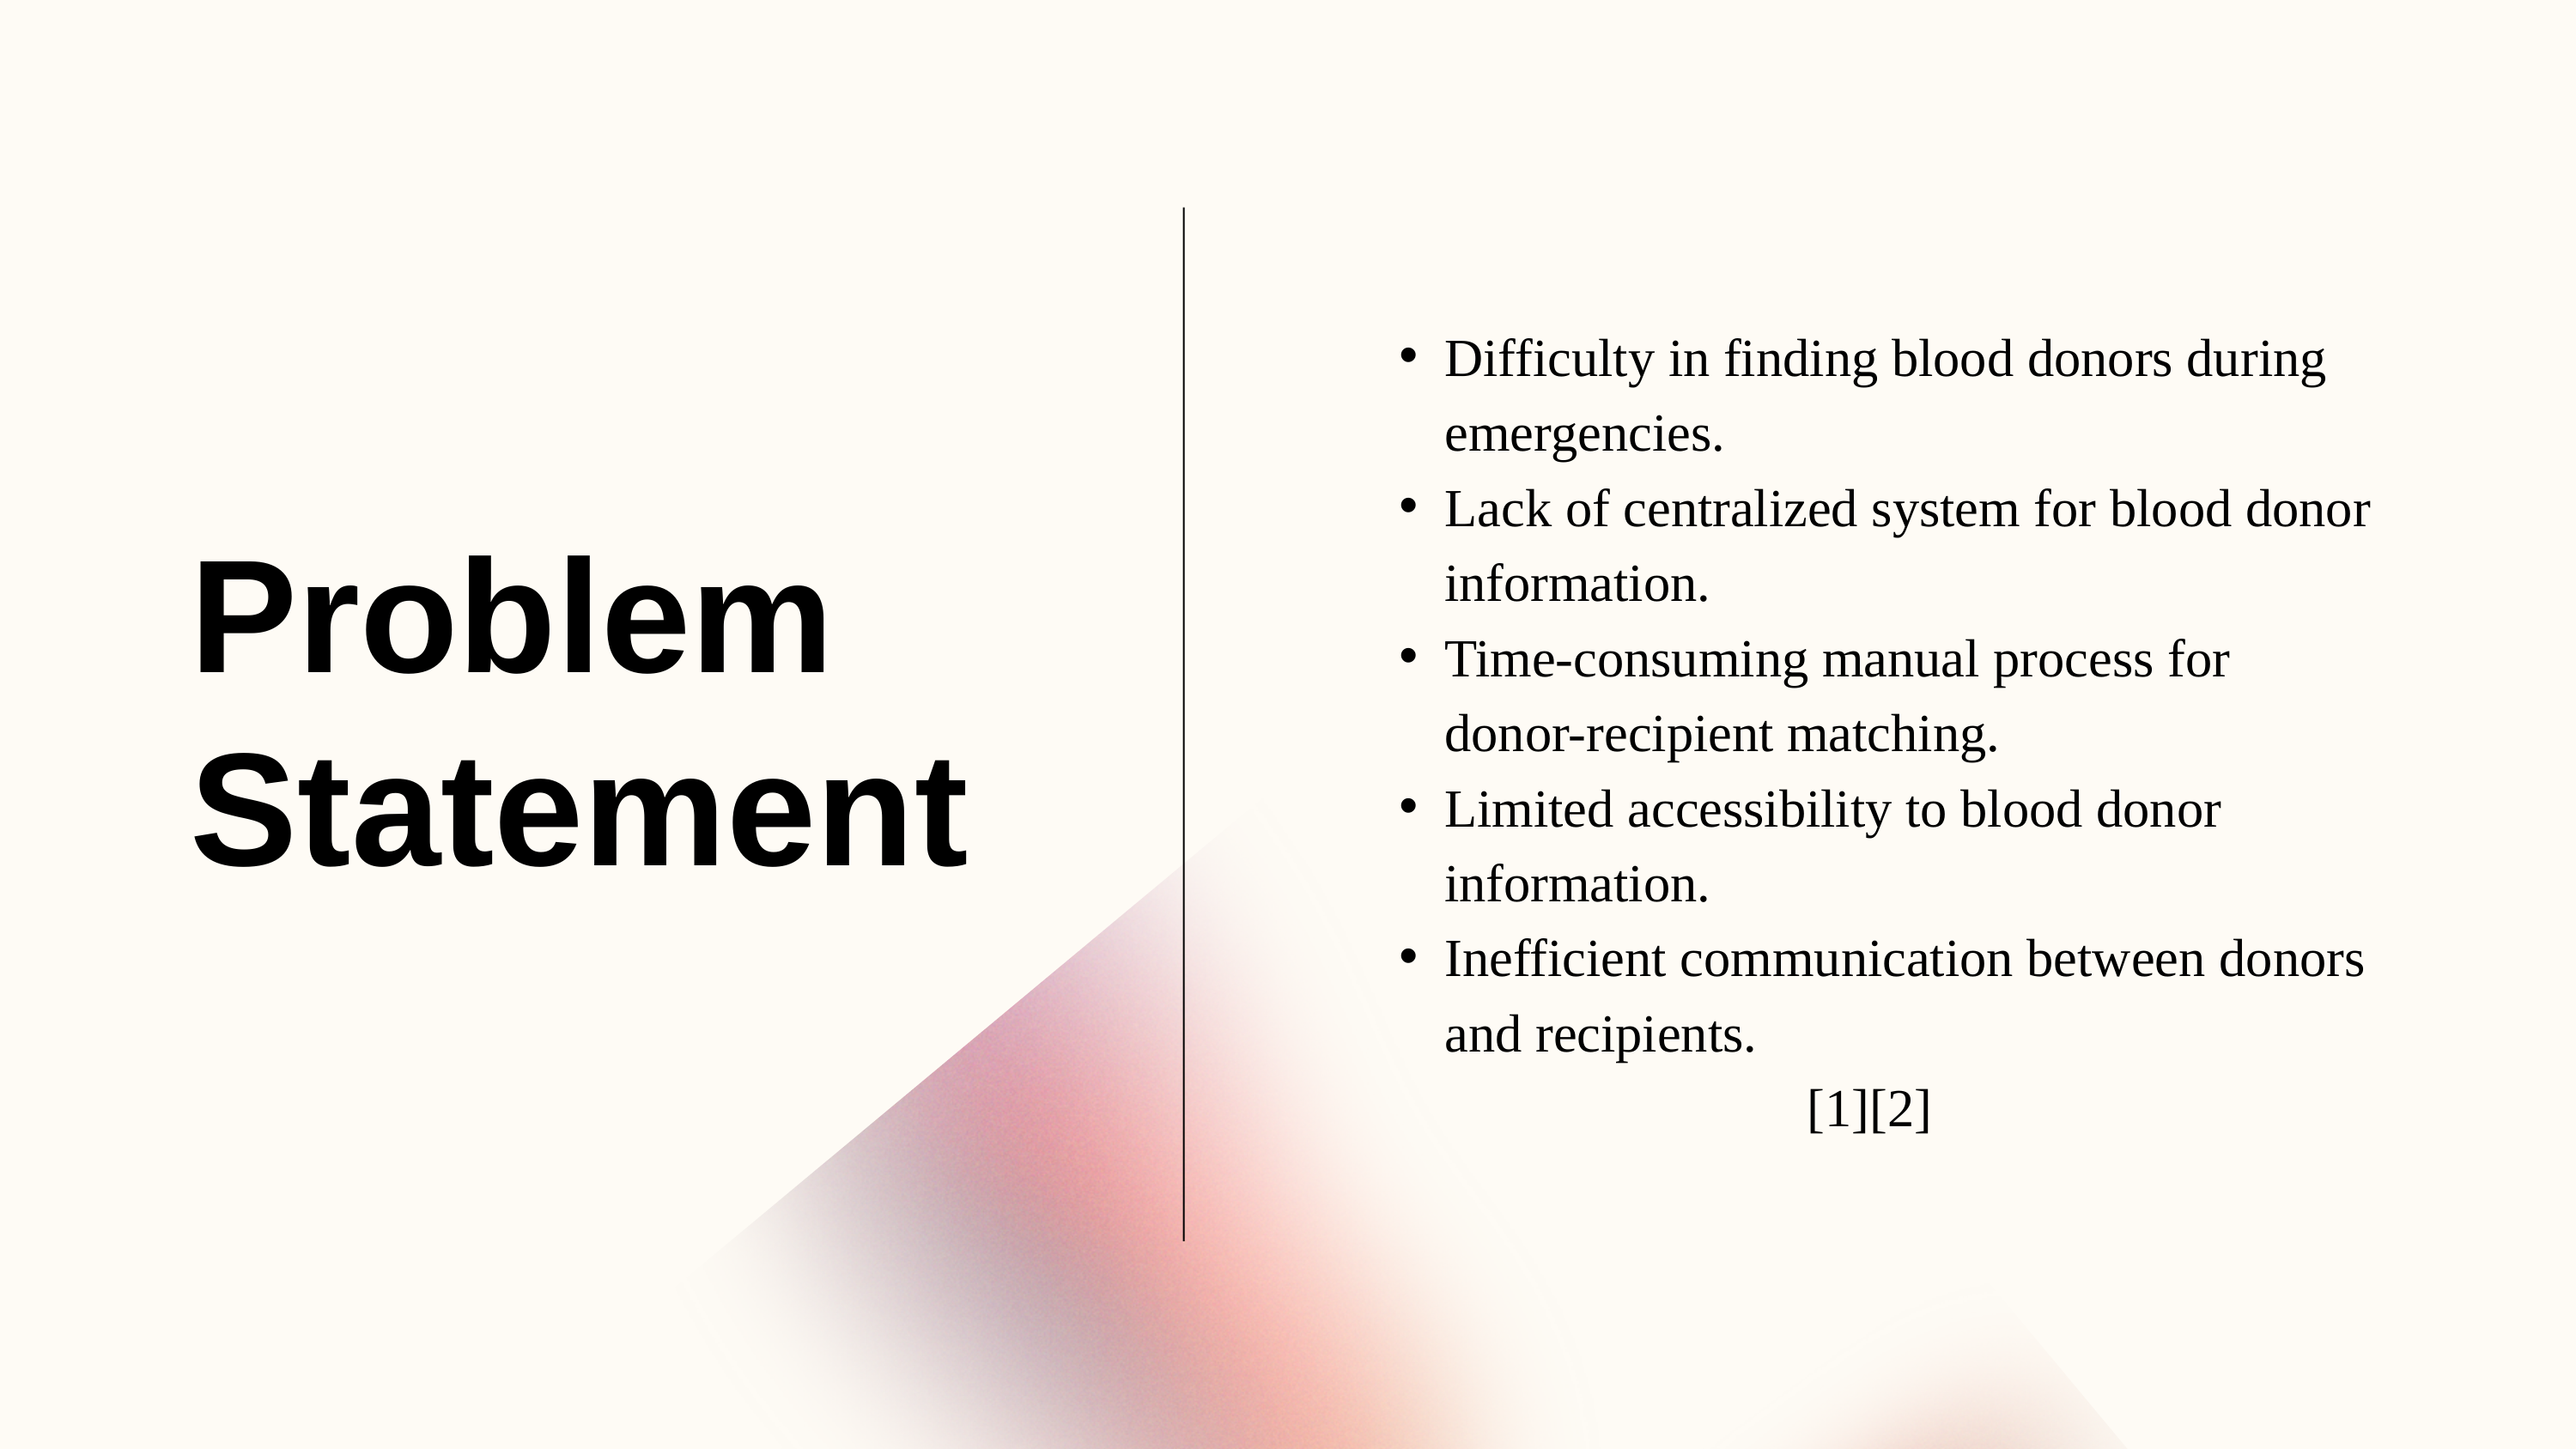

Difficulty in finding blood donors during emergencies.
Lack of centralized system for blood donor information.
Time-consuming manual process for donor-recipient matching.
Limited accessibility to blood donor information.
Inefficient communication between donors and recipients.
[1][2]
Problem Statement